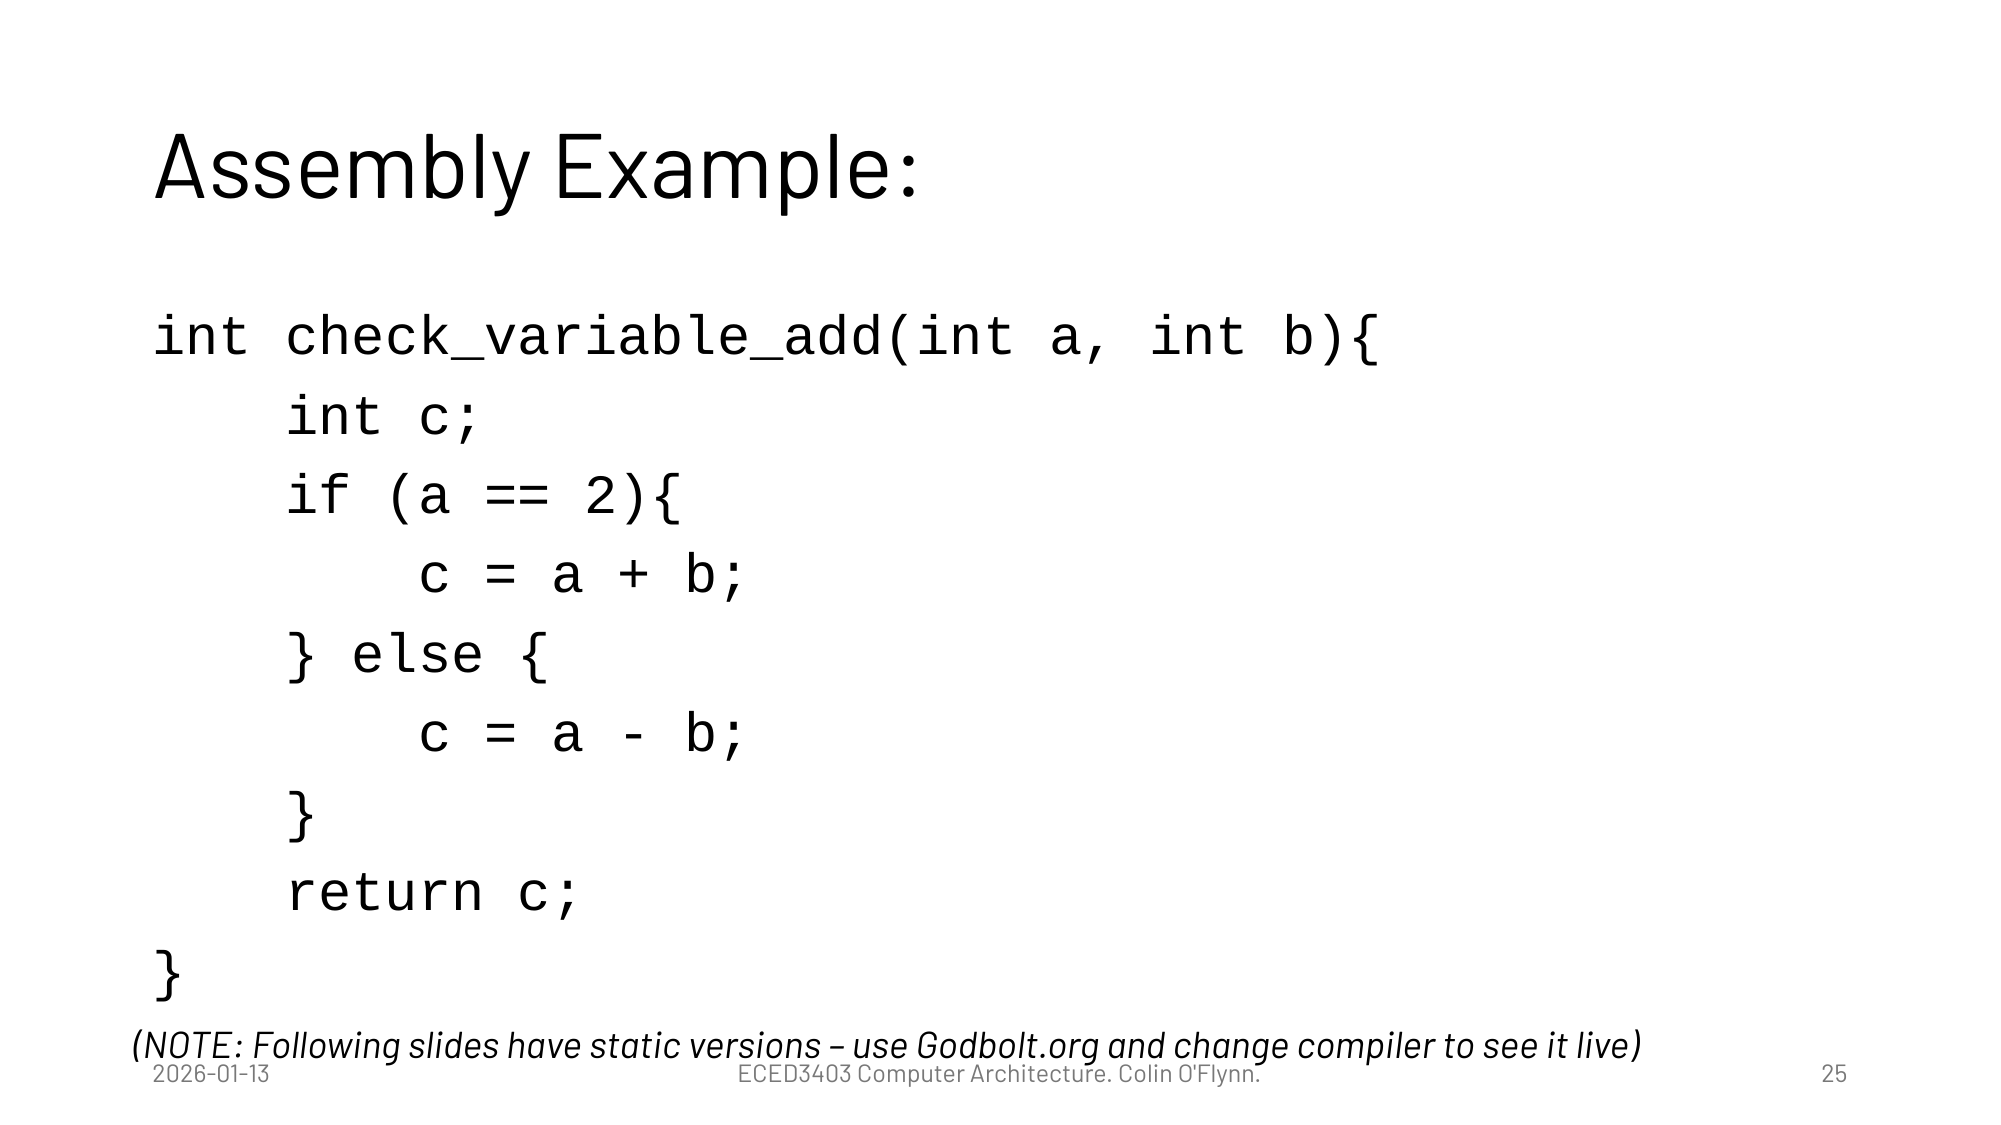

# Assembly Example:
int check_variable_add(int a, int b){
    int c;
    if (a == 2){
        c = a + b;
    } else {
        c = a - b;
    }
    return c;
}
(NOTE: Following slides have static versions – use Godbolt.org and change compiler to see it live)
2026-01-13
ECED3403 Computer Architecture. Colin O'Flynn.
25